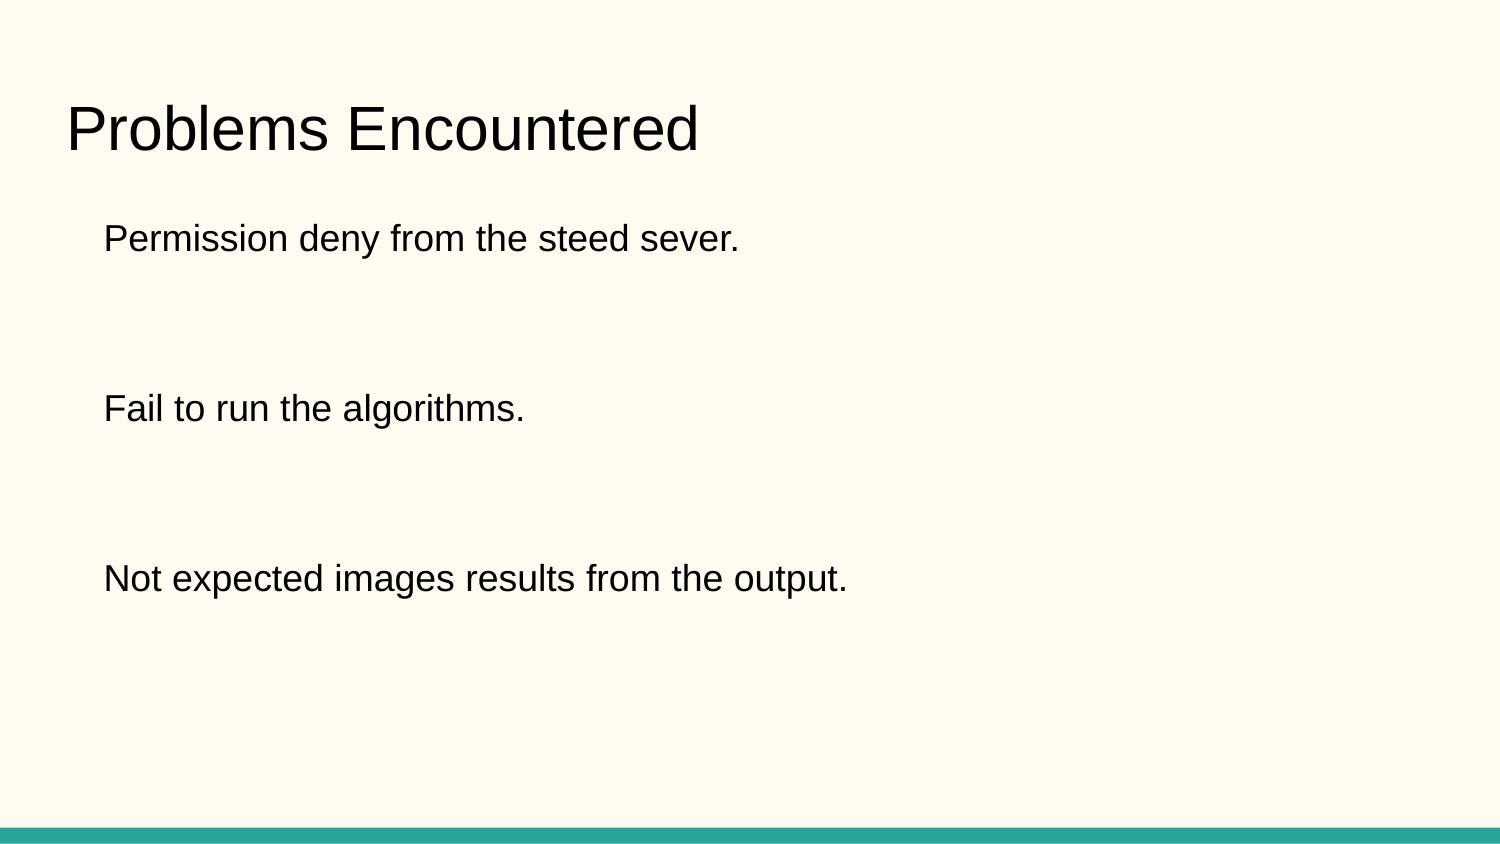

# Problems Encountered
Permission deny from the steed sever.

Fail to run the algorithms.

Not expected images results from the output.